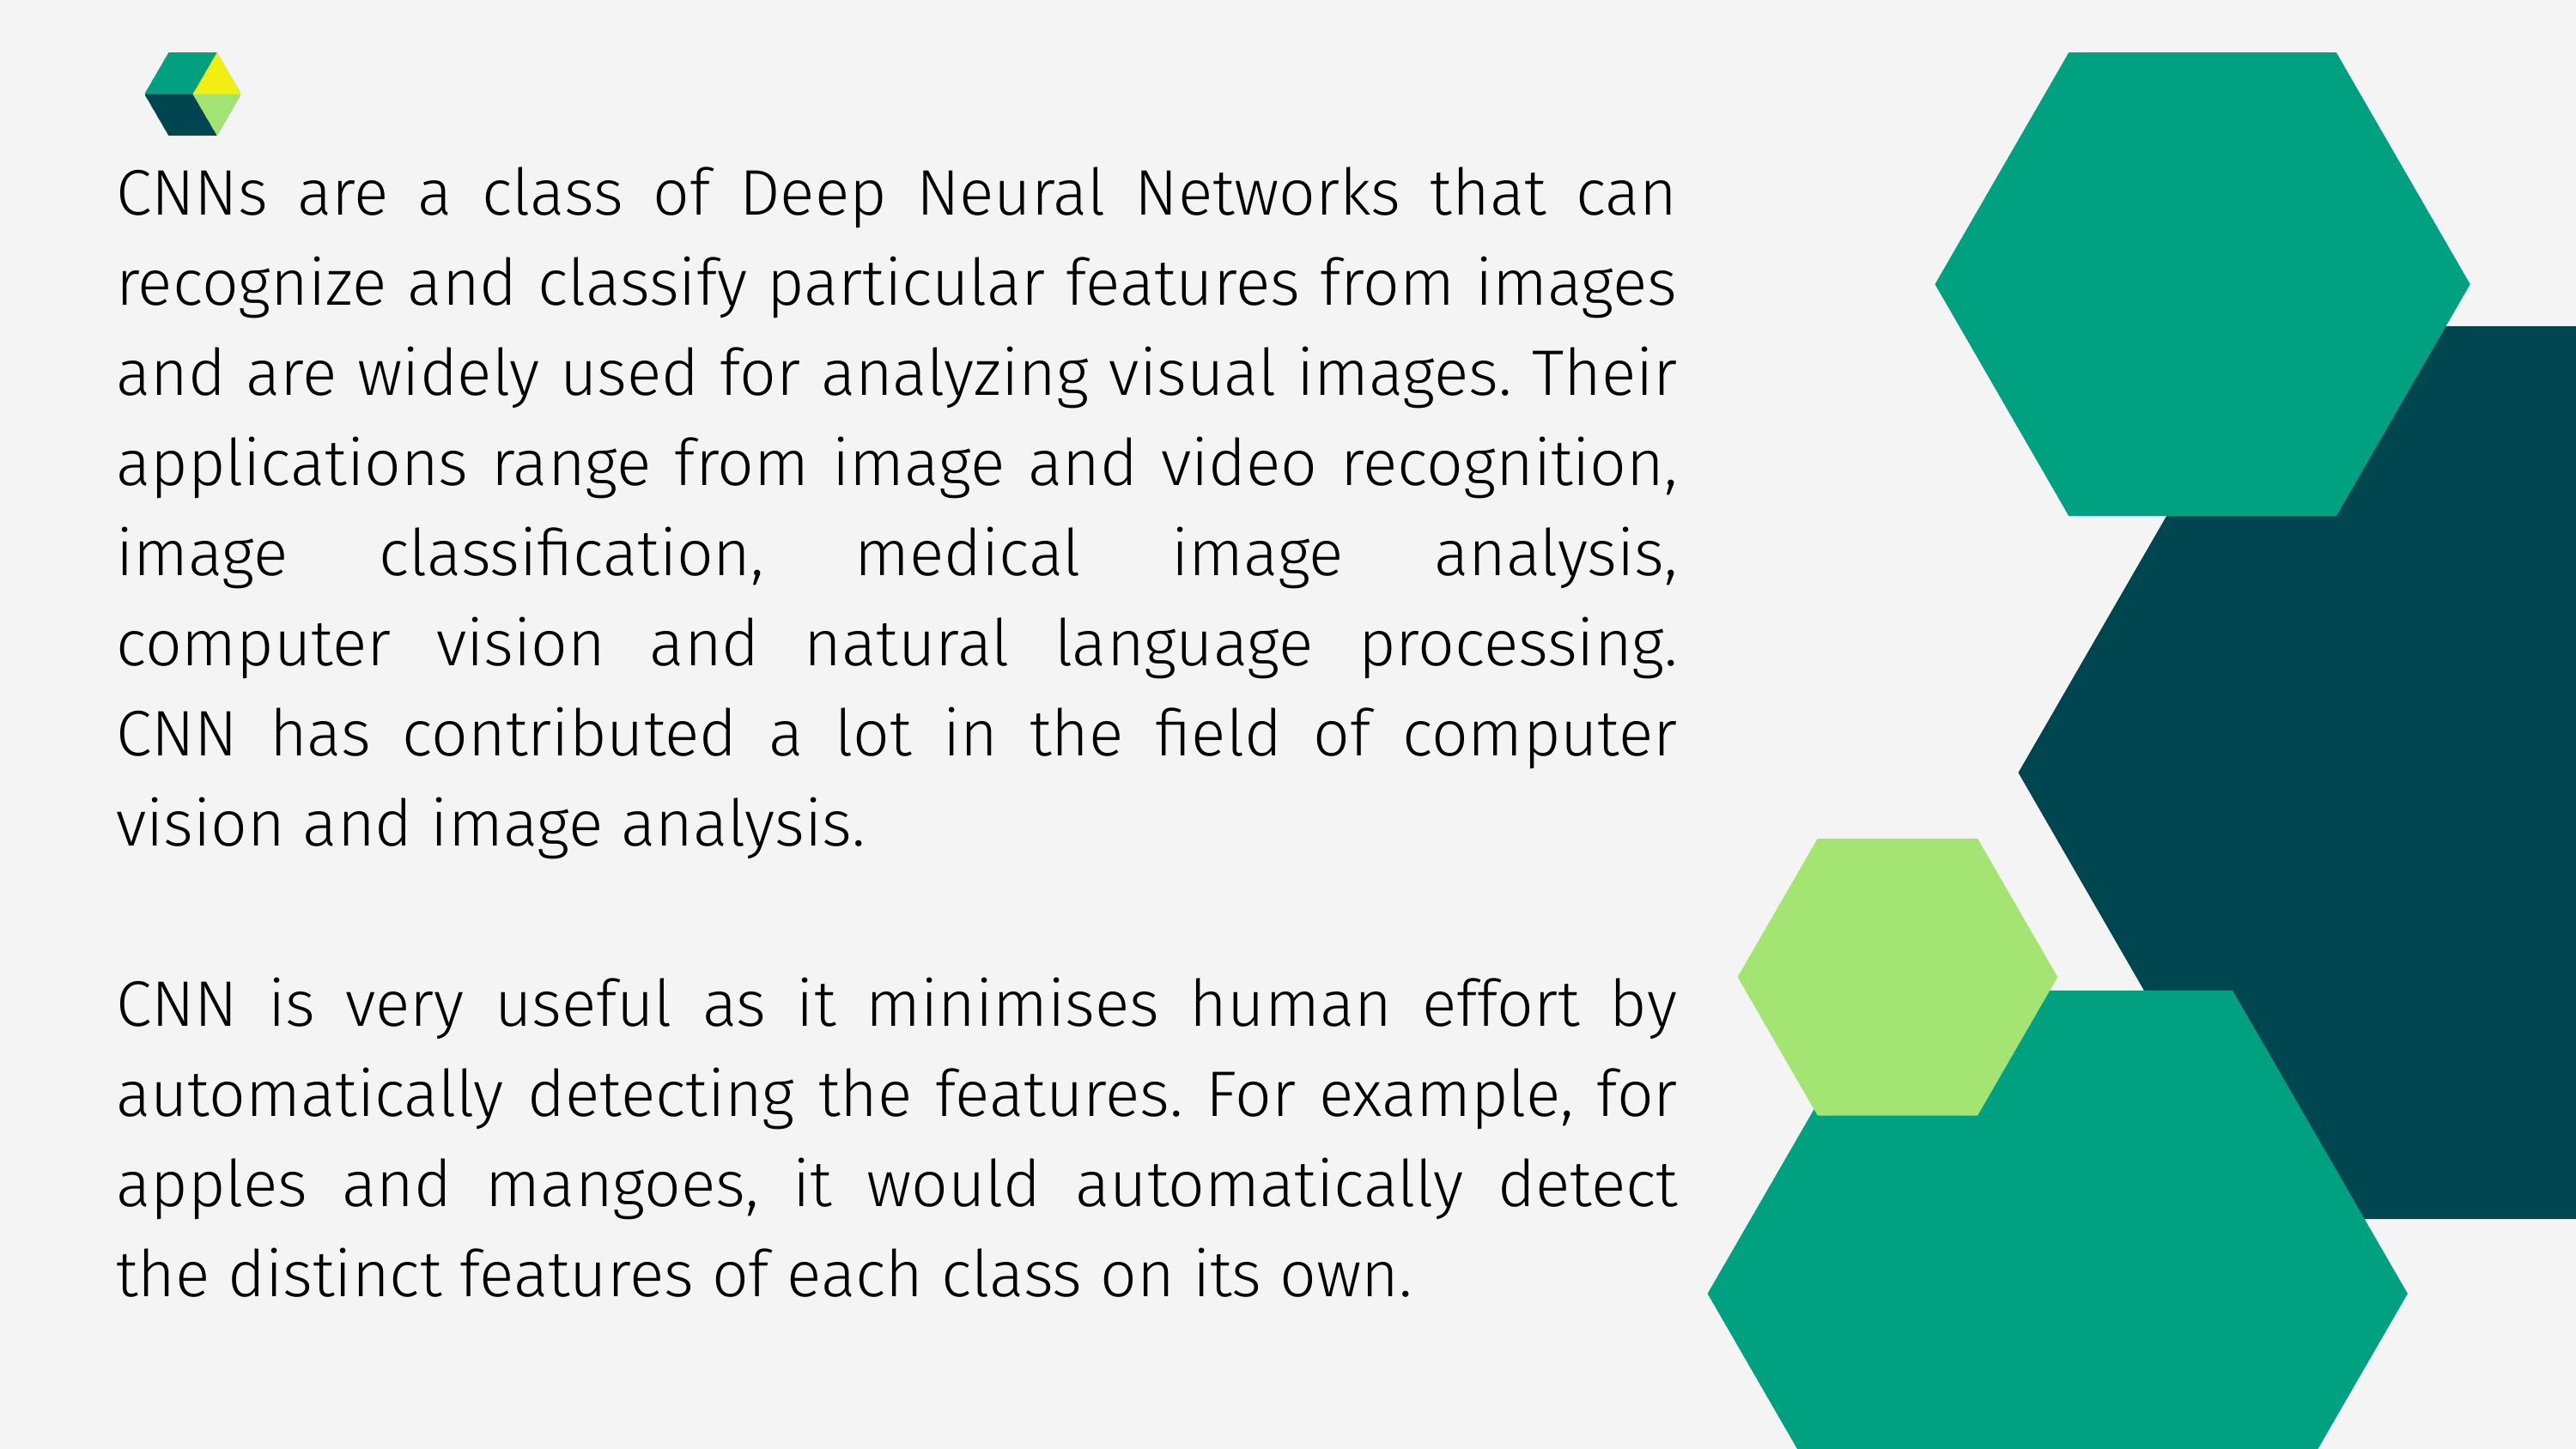

CNNs are a class of Deep Neural Networks that can recognize and classify particular features from images and are widely used for analyzing visual images. Their applications range from image and video recognition, image classification, medical image analysis, computer vision and natural language processing. CNN has contributed a lot in the field of computer vision and image analysis.

CNN is very useful as it minimises human effort by automatically detecting the features. For example, for apples and mangoes, it would automatically detect the distinct features of each class on its own.